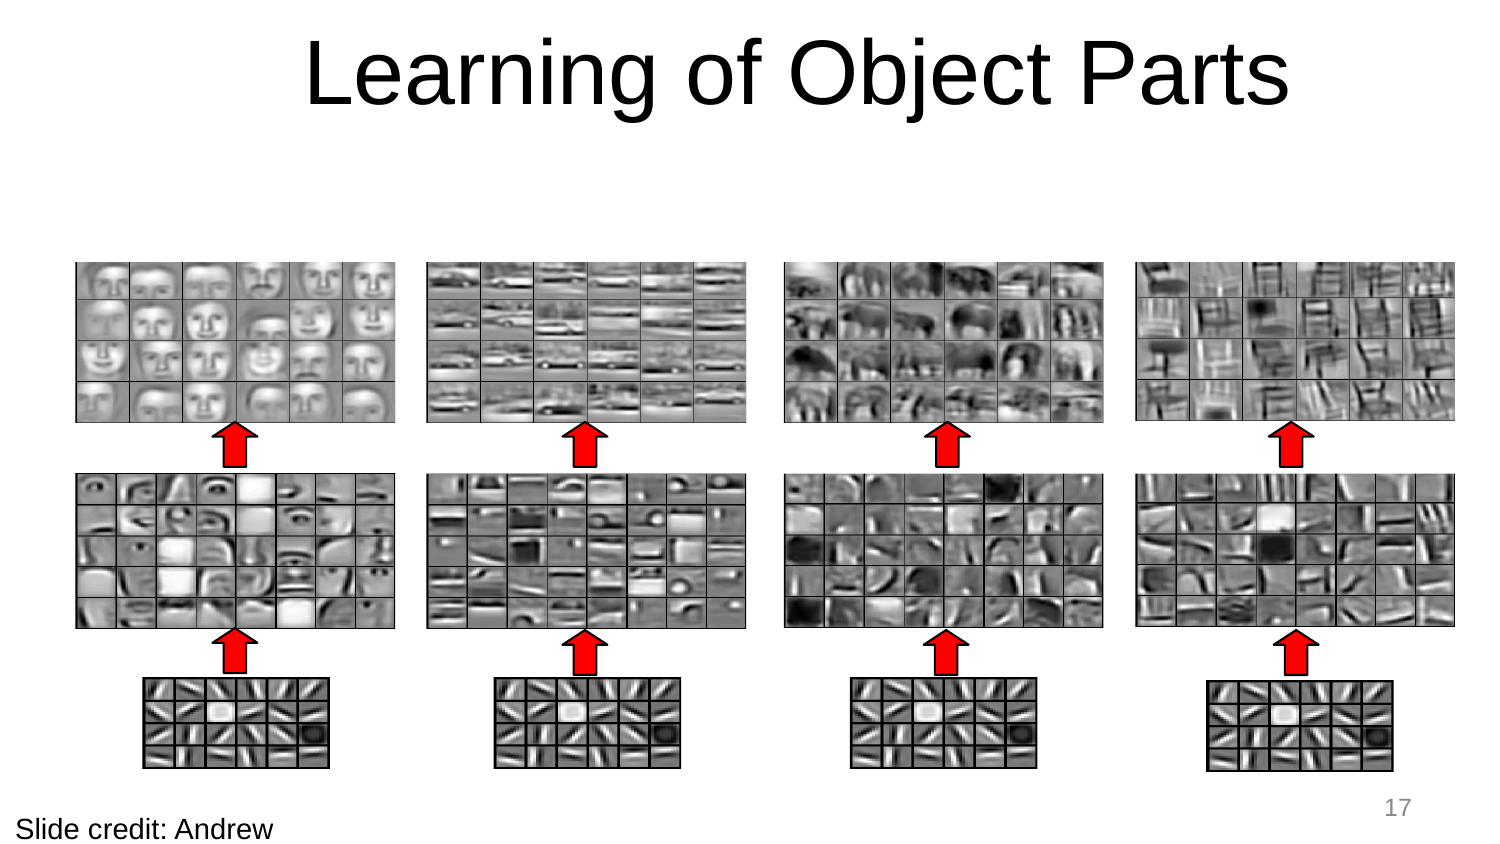

# Learning of Object Parts

17
Slide credit: Andrew Ng